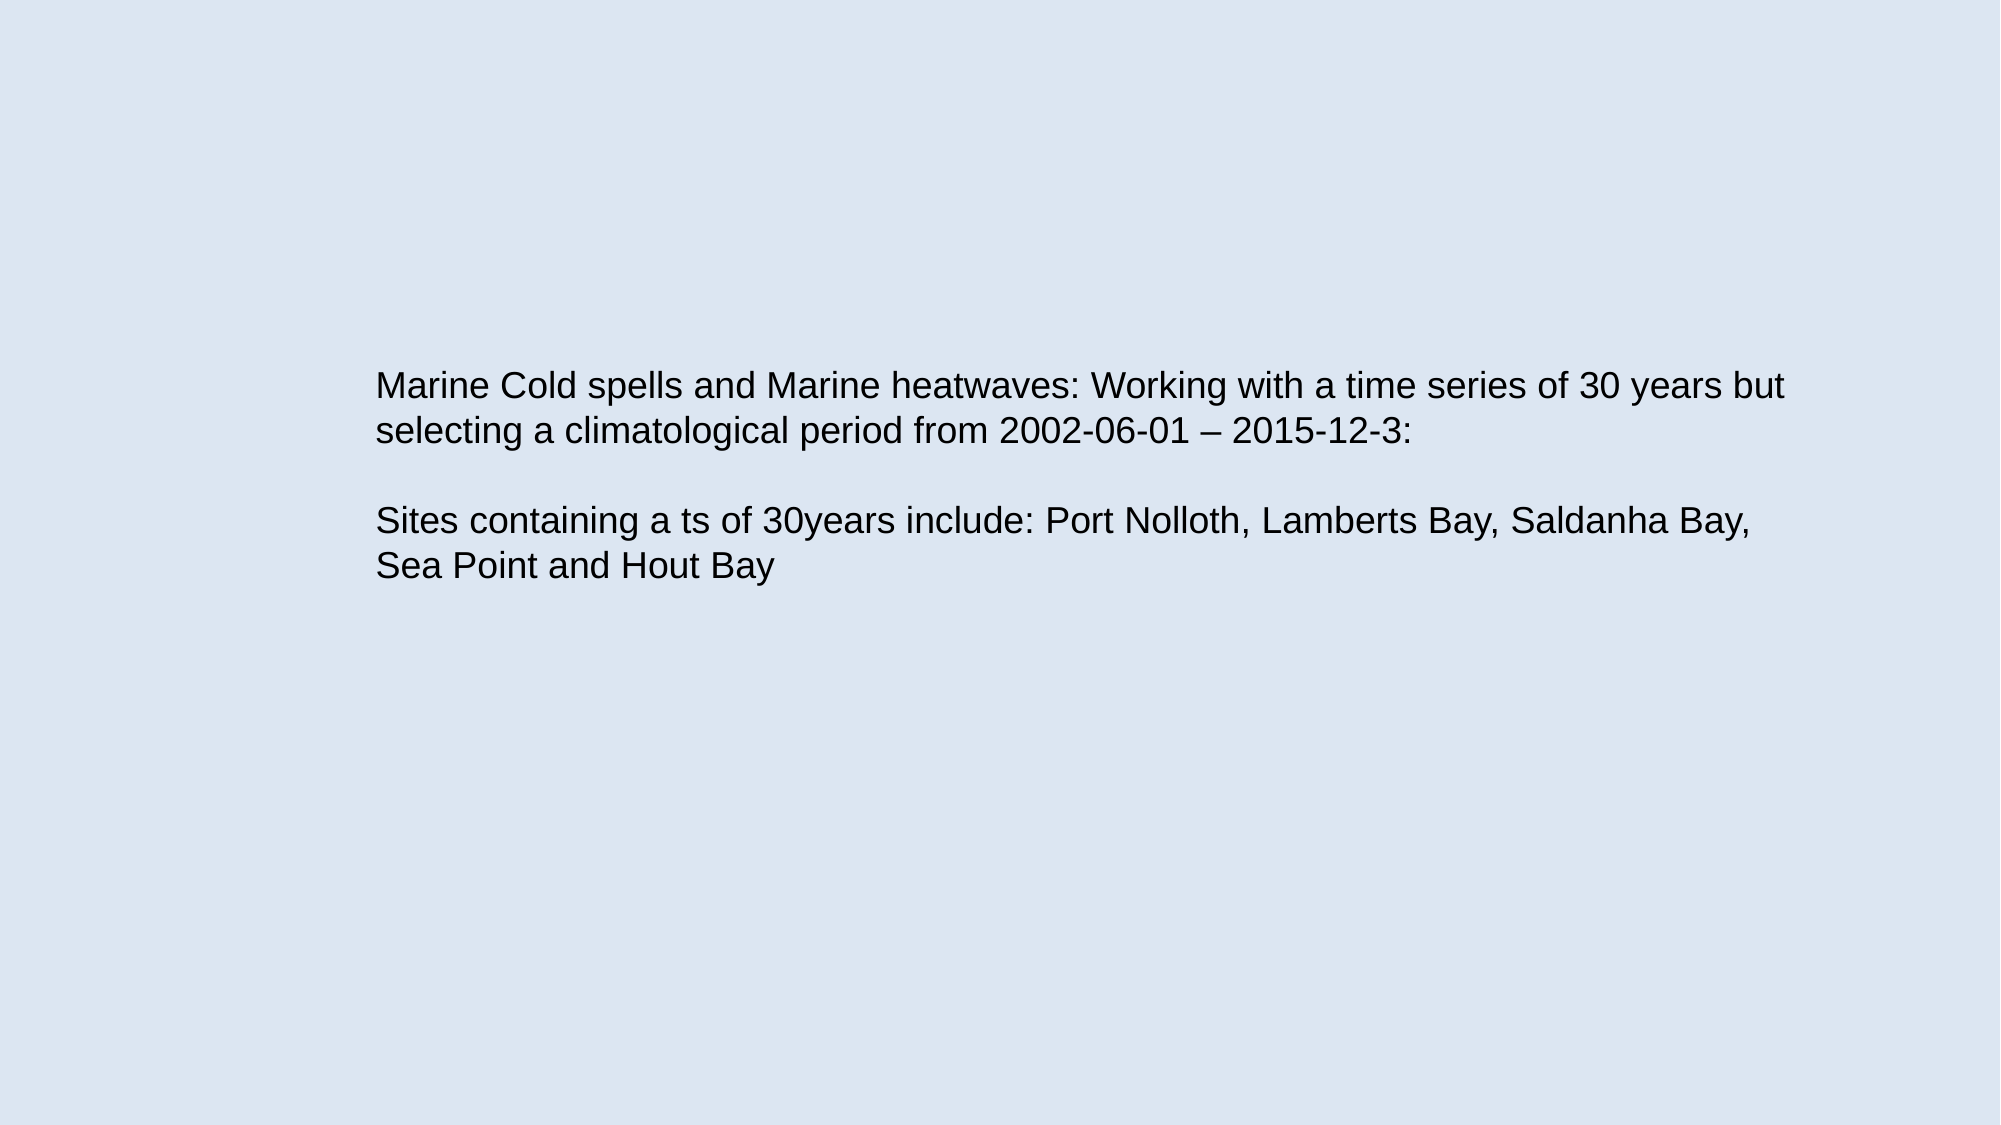

Marine Cold spells and Marine heatwaves: Working with a time series of 30 years but selecting a climatological period from 2002-06-01 – 2015-12-3:

Sites containing a ts of 30years include: Port Nolloth, Lamberts Bay, Saldanha Bay, Sea Point and Hout Bay